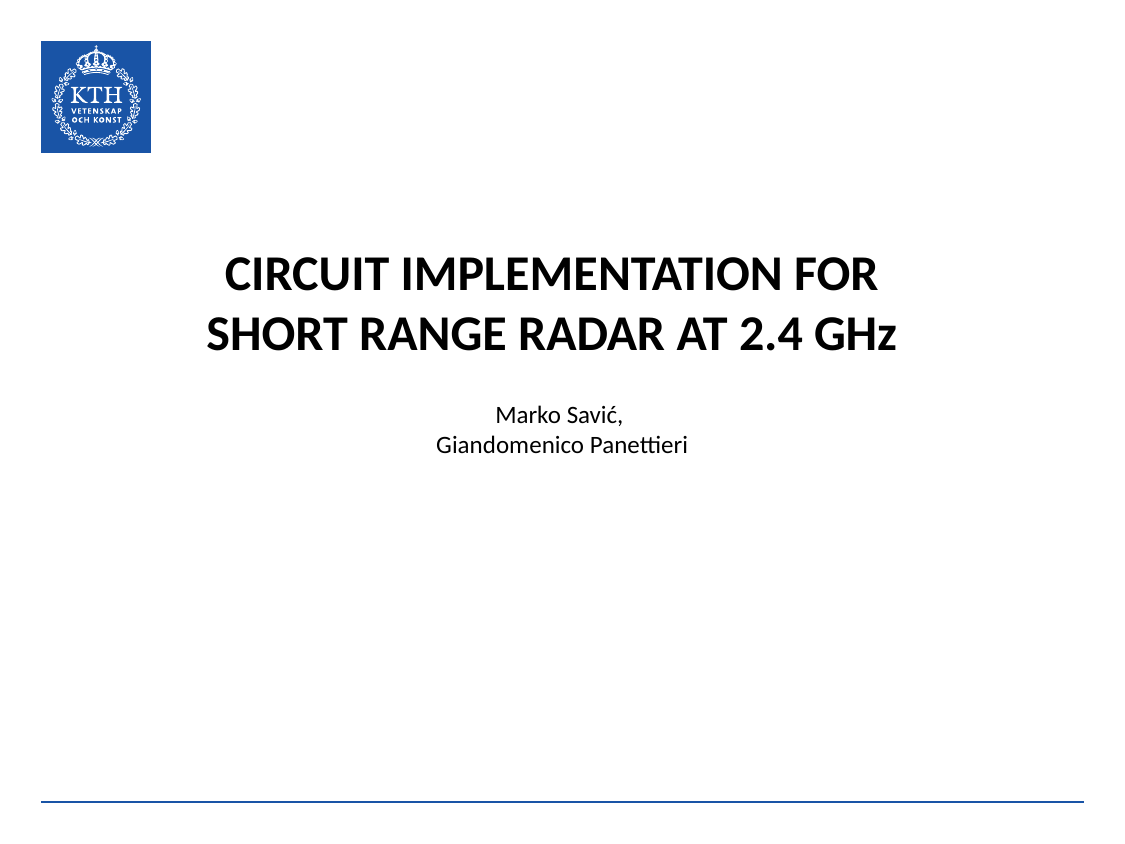

CIRCUIT IMPLEMENTATION FOR SHORT RANGE RADAR AT 2.4 GHz
Marko Savić,
Giandomenico Panettieri